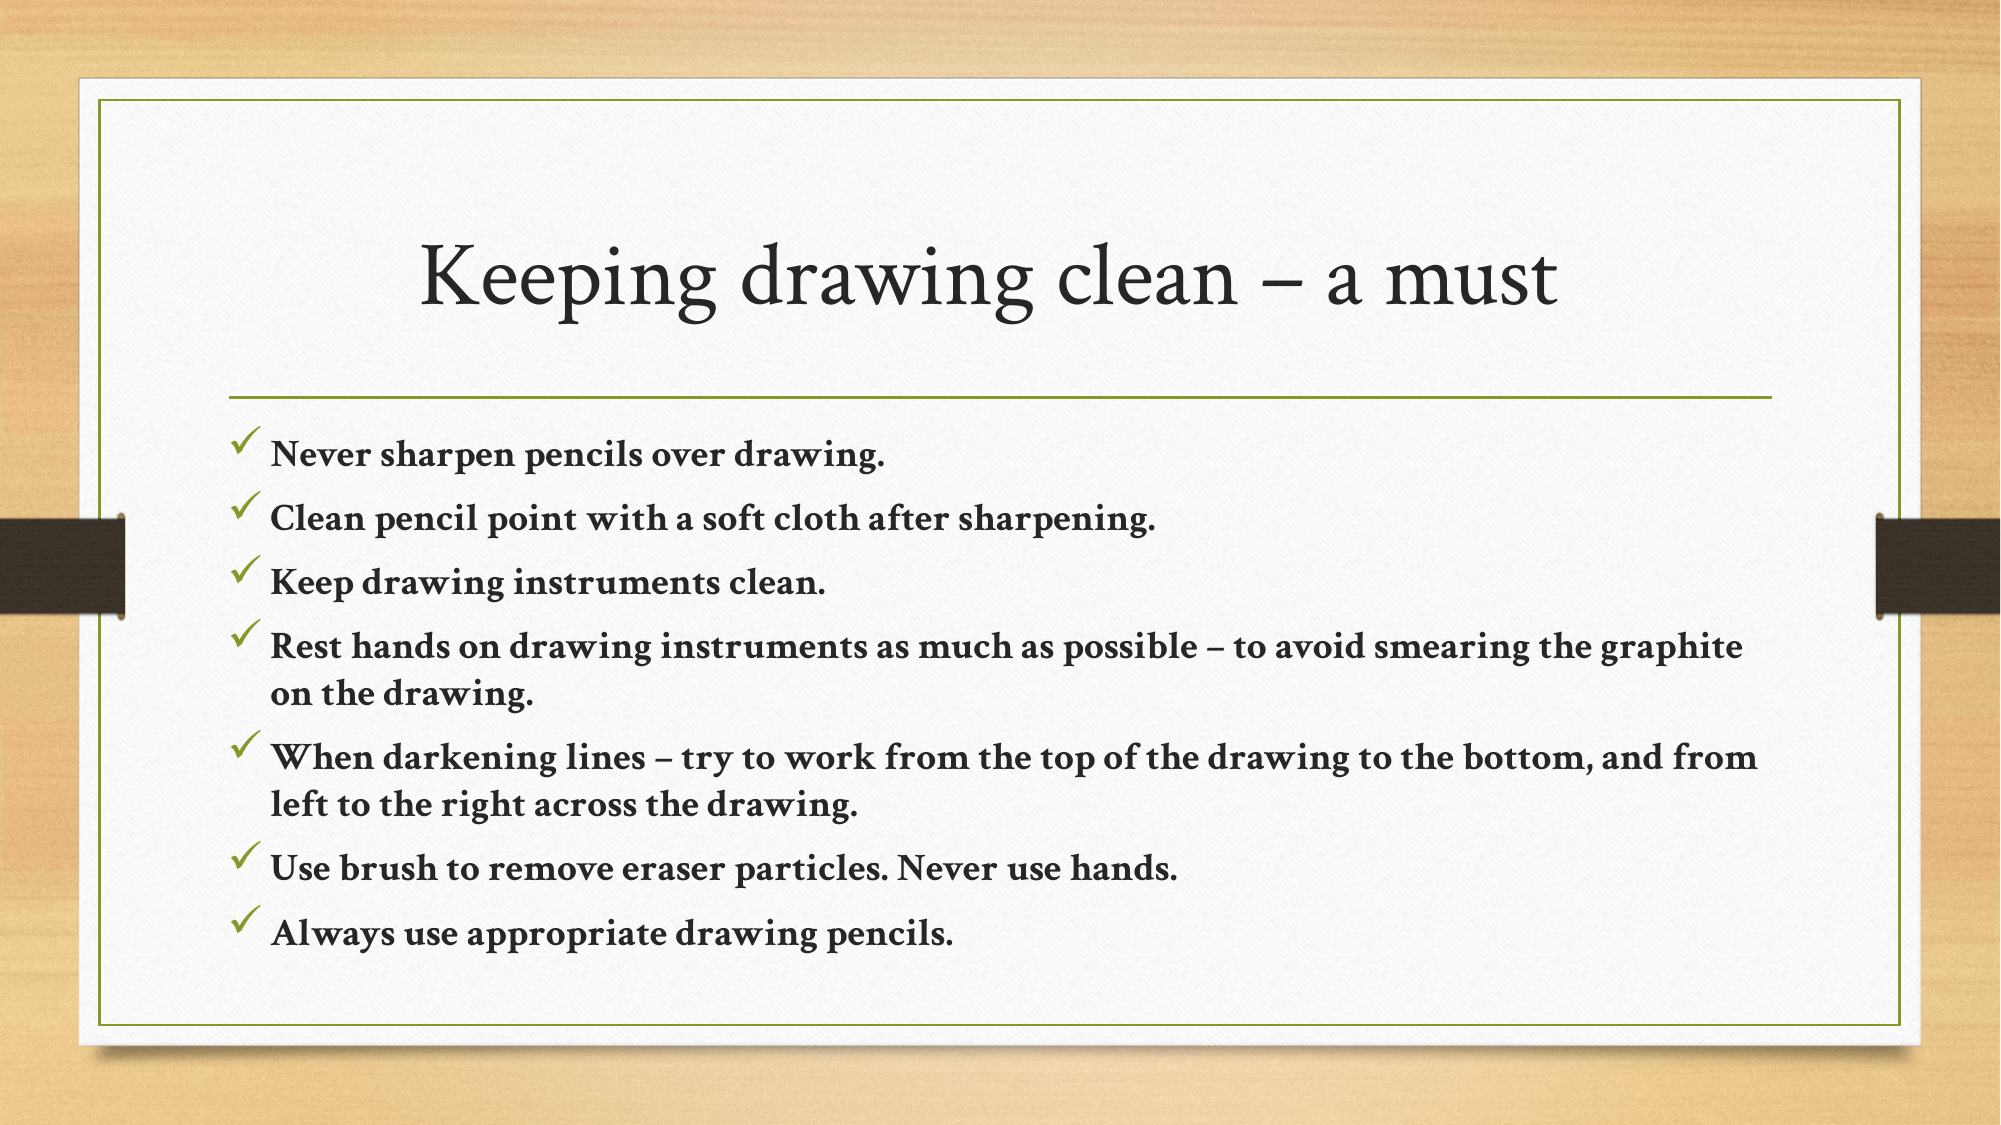

# Keeping drawing clean – a must
Never sharpen pencils over drawing.
Clean pencil point with a soft cloth after sharpening.
Keep drawing instruments clean.
Rest hands on drawing instruments as much as possible – to avoid smearing the graphite on the drawing.
When darkening lines – try to work from the top of the drawing to the bottom, and from left to the right across the drawing.
Use brush to remove eraser particles. Never use hands.
Always use appropriate drawing pencils.